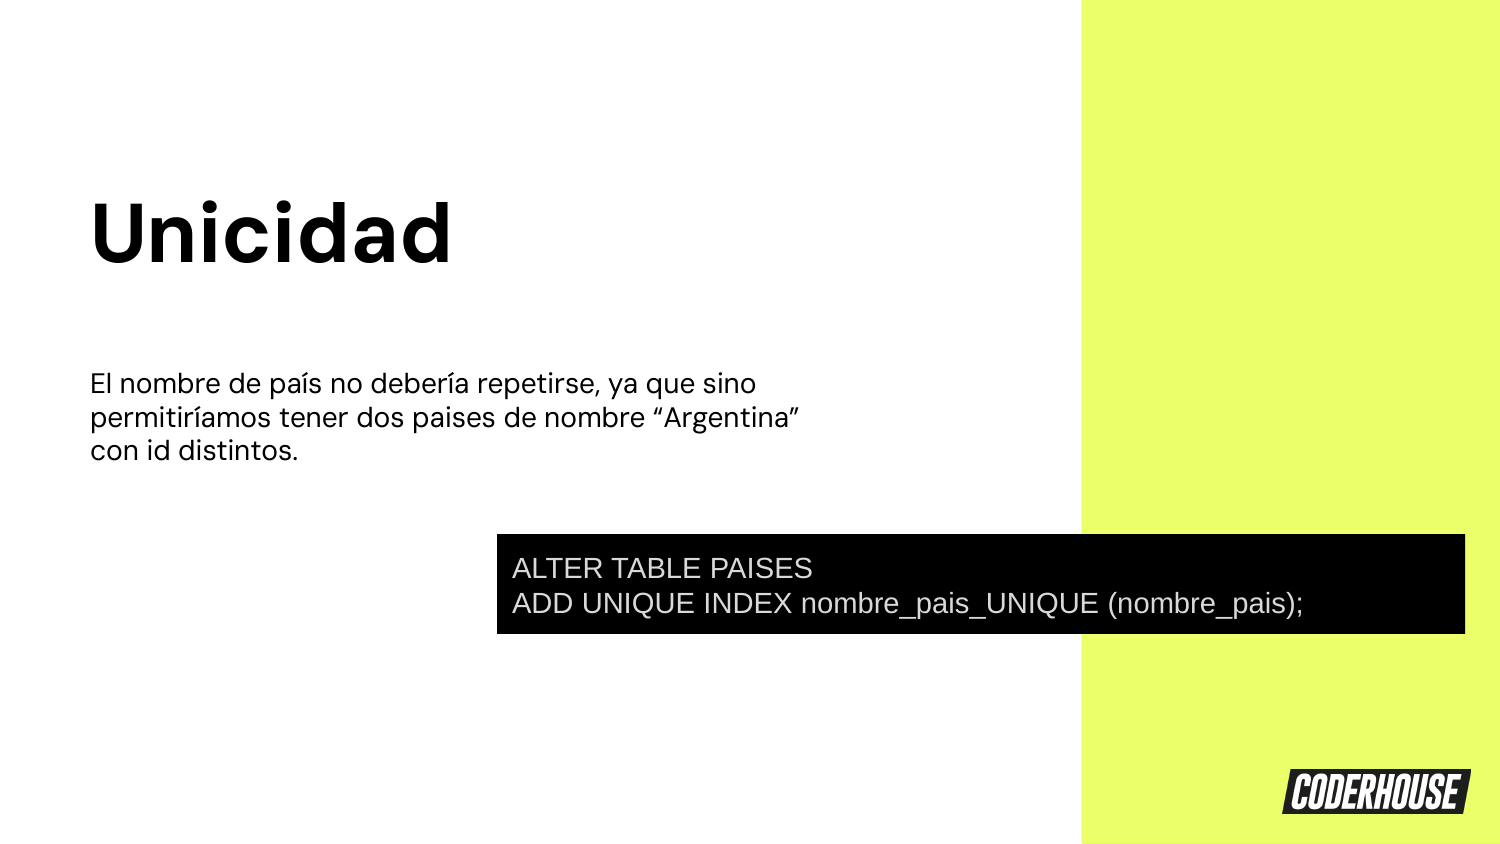

Unicidad
El nombre de país no debería repetirse, ya que sino permitiríamos tener dos paises de nombre “Argentina” con id distintos.
ALTER TABLE PAISES
ADD UNIQUE INDEX nombre_pais_UNIQUE (nombre_pais);